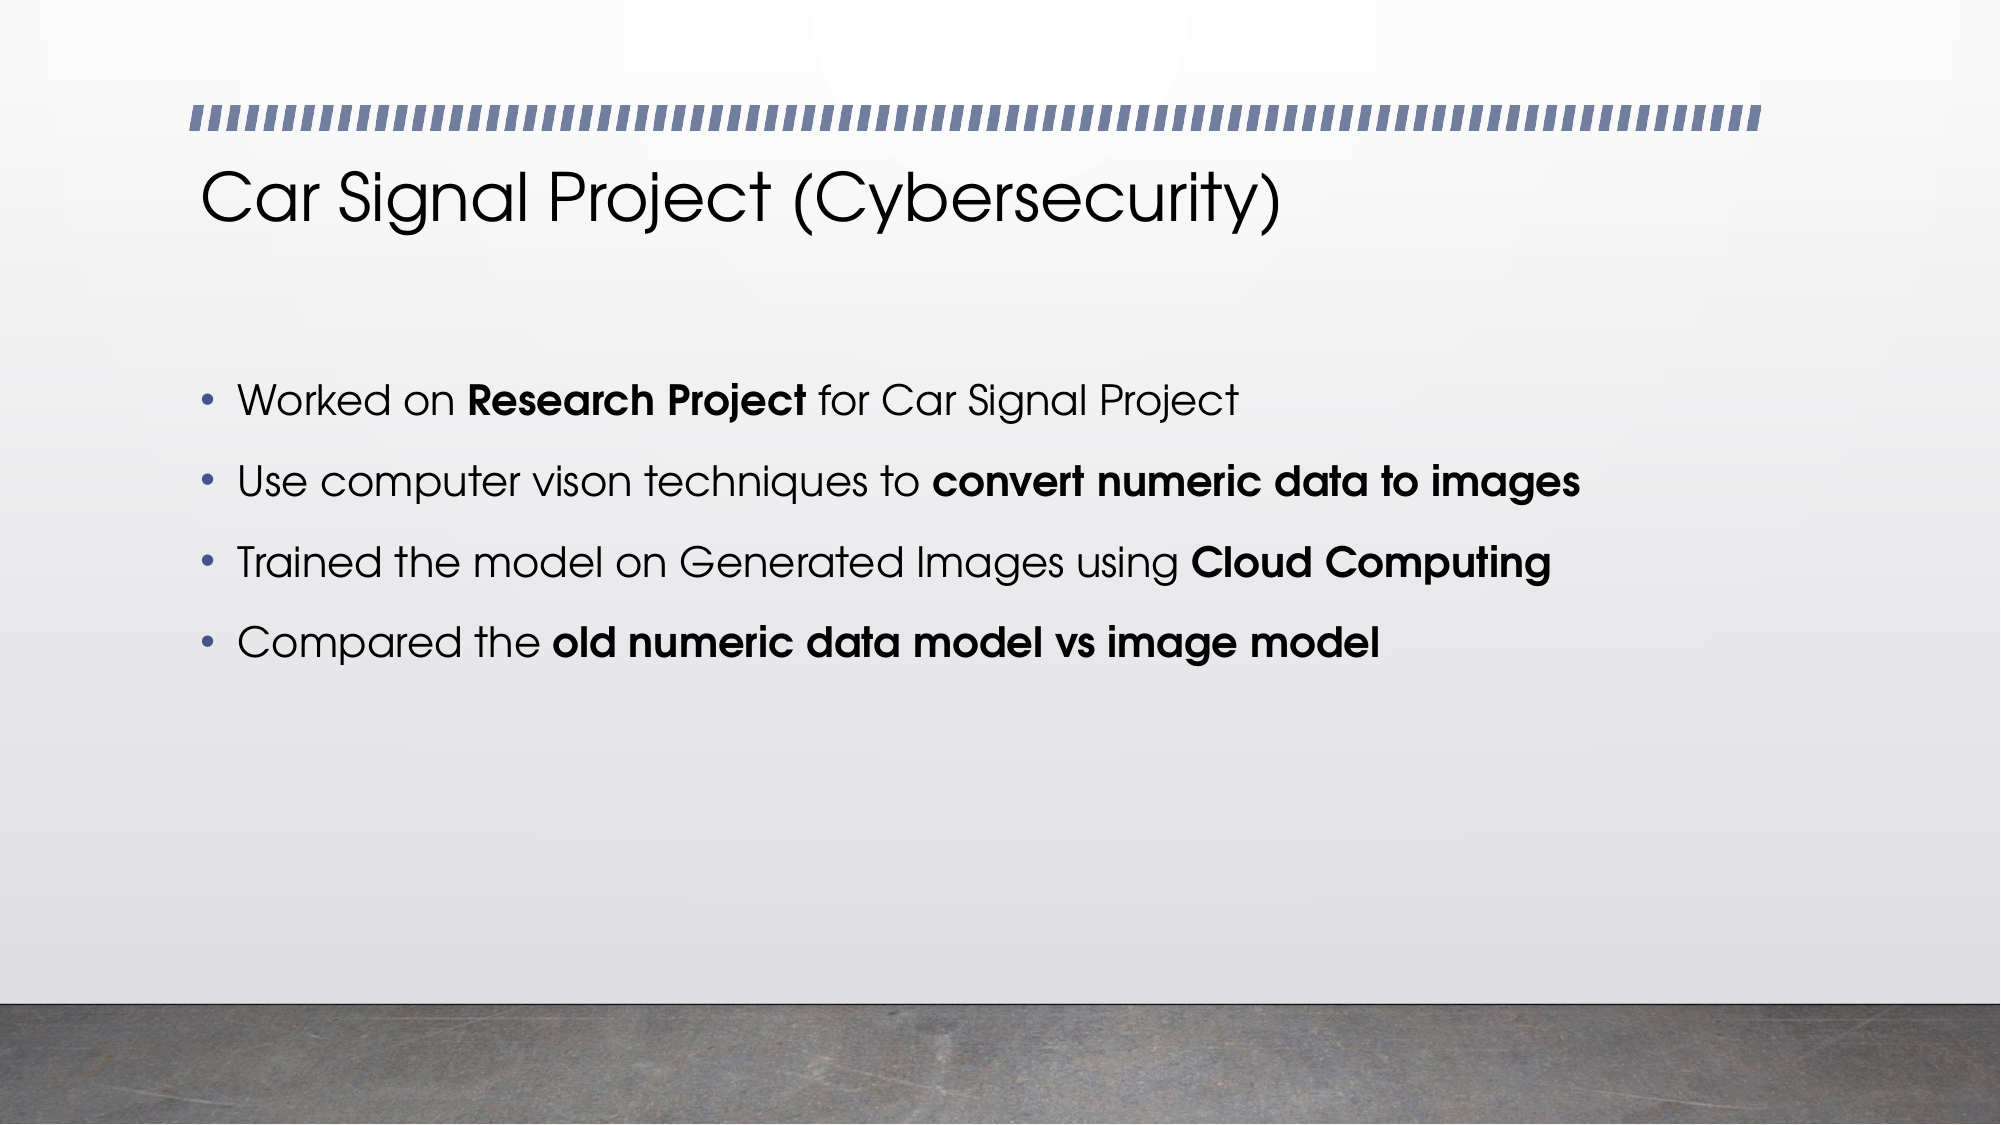

# Car Signal Project (Cybersecurity)
Worked on Research Project for Car Signal Project
Use computer vison techniques to convert numeric data to images
Trained the model on Generated Images using Cloud Computing
Compared the old numeric data model vs image model